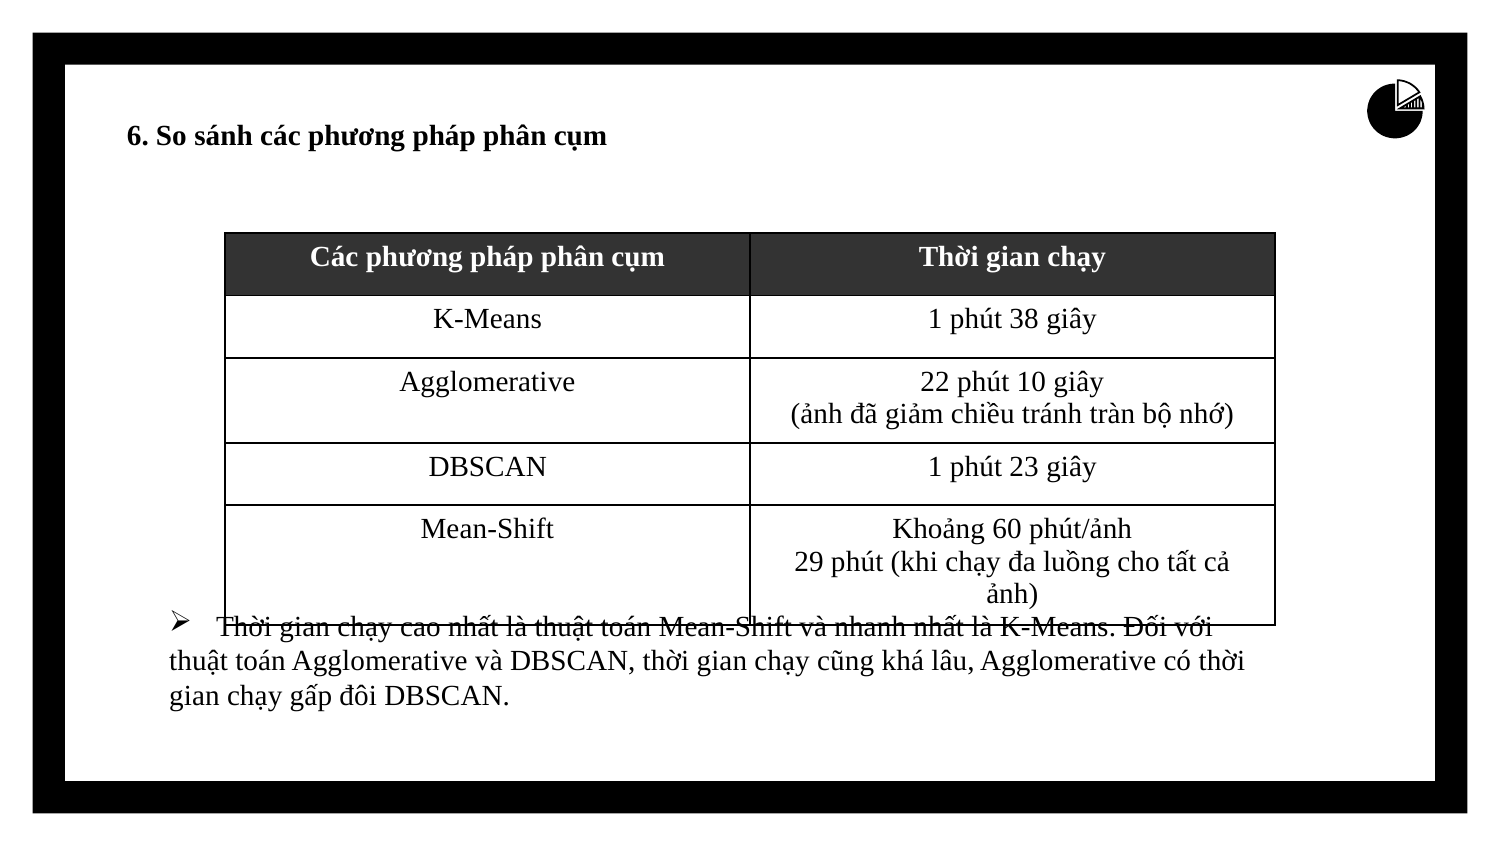

6. So sánh các phương pháp phân cụm

| Các phương pháp phân cụm | Thời gian chạy |
| --- | --- |
| K-Means | 1 phút 38 giây |
| Agglomerative | 22 phút 10 giây (ảnh đã giảm chiều tránh tràn bộ nhớ) |
| DBSCAN | 1 phút 23 giây |
| Mean-Shift | Khoảng 60 phút/ảnh 29 phút (khi chạy đa luồng cho tất cả ảnh) |
Thời gian chạy cao nhất là thuật toán Mean-Shift và nhanh nhất là K-Means. Đối với
thuật toán Agglomerative và DBSCAN, thời gian chạy cũng khá lâu, Agglomerative có thời
gian chạy gấp đôi DBSCAN.
45